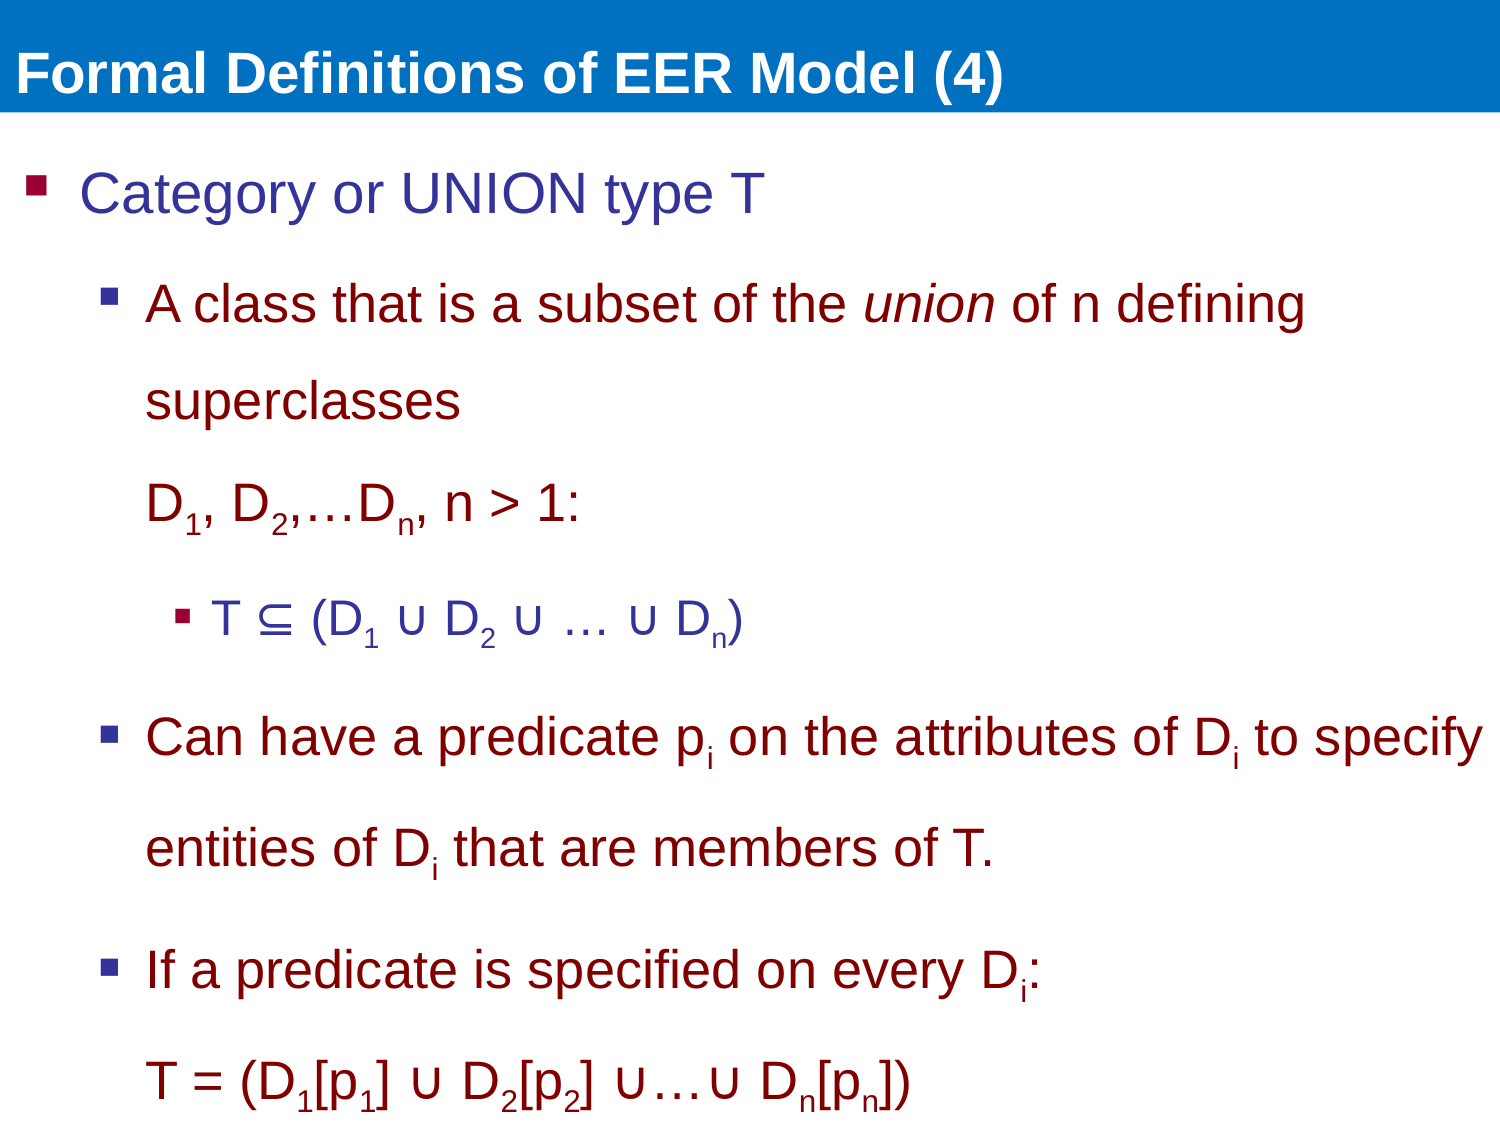

# Formal Definitions of EER Model (4)
Category or UNION type T
A class that is a subset of the union of n defining superclasses
D1, D2,…Dn, n > 1:
T ⊆ (D1 ∪ D2 ∪ … ∪ Dn)
Can have a predicate pi on the attributes of Di to specify entities of Di that are members of T.
If a predicate is specified on every Di:
T = (D1[p1] ∪ D2[p2] ∪…∪ Dn[pn])